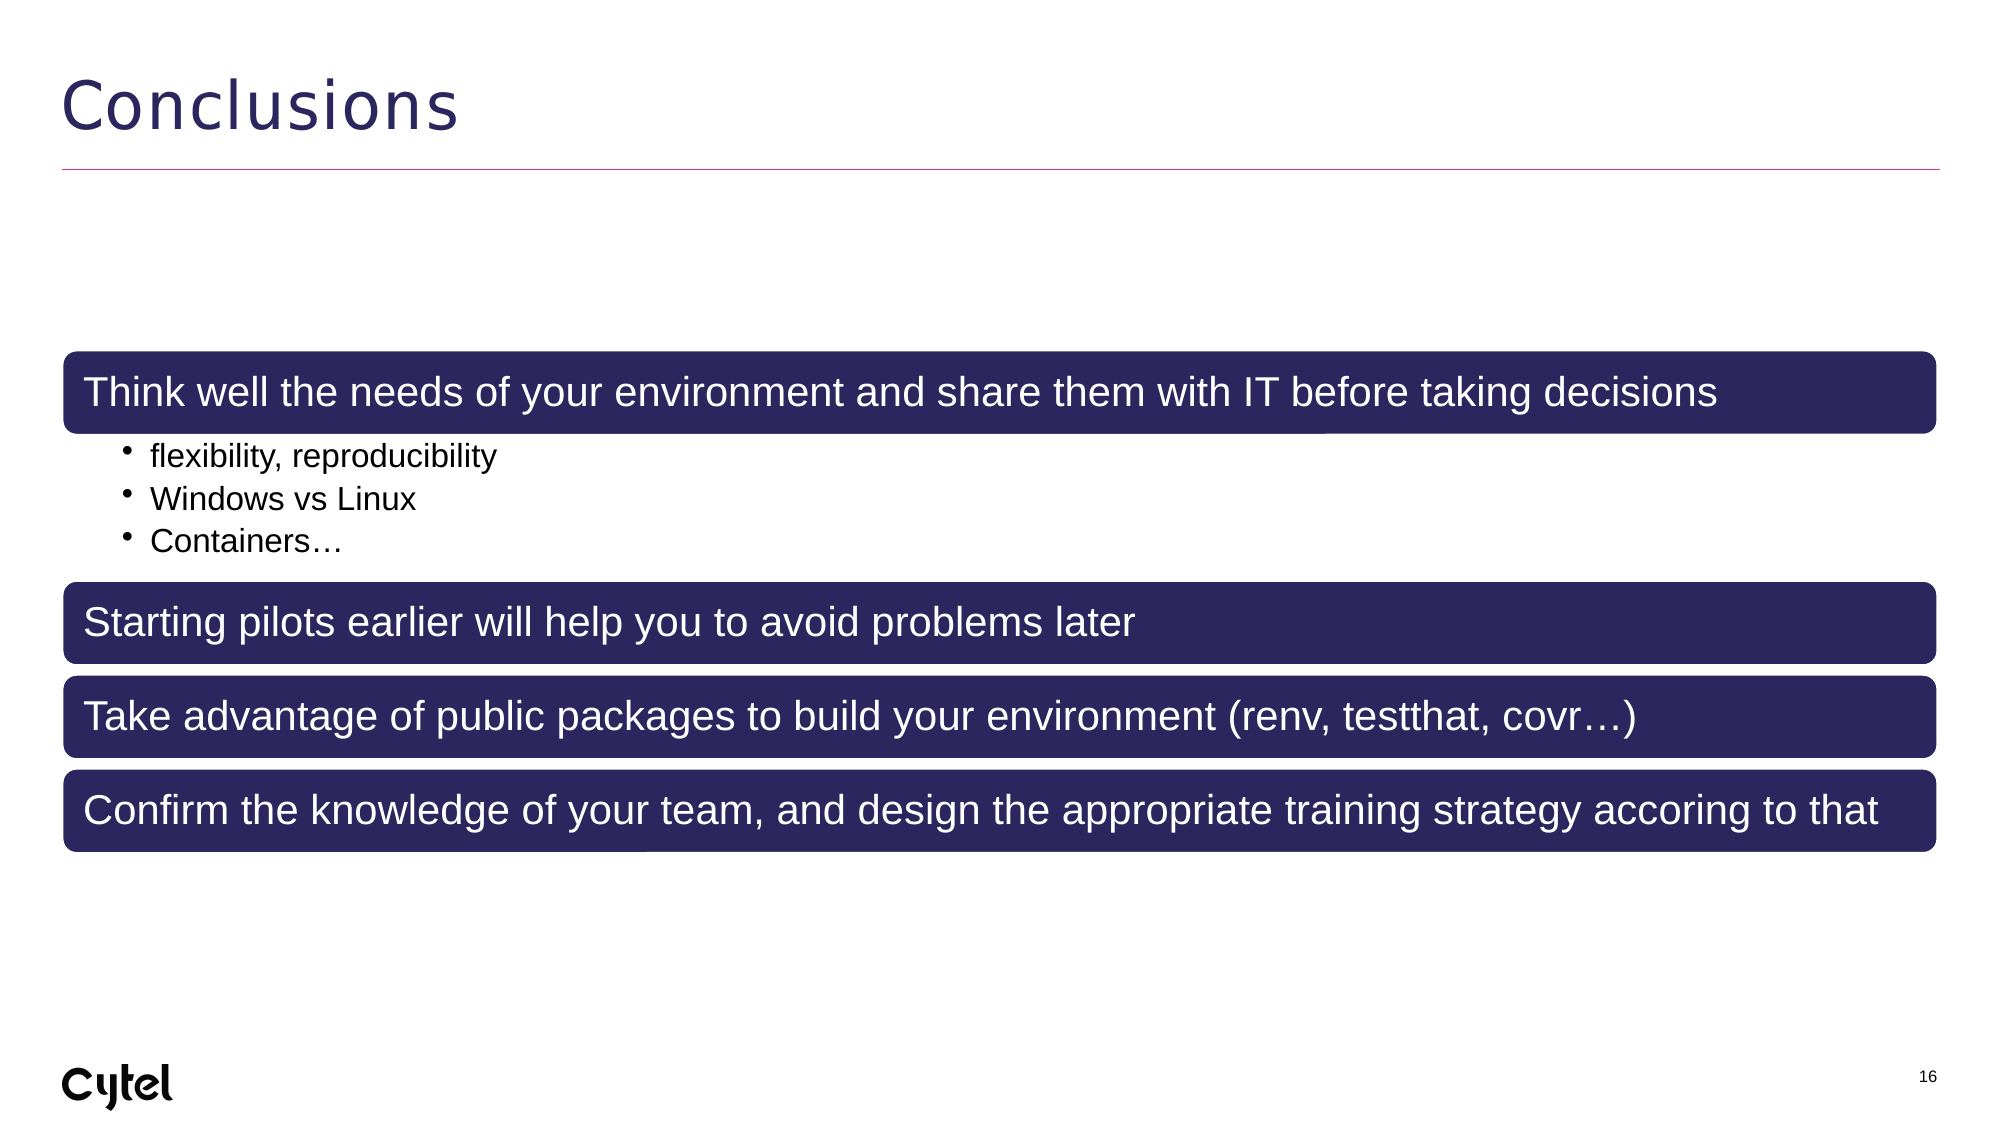

# Conclusions
Think well the needs of your environment and share them with IT before taking decisions
flexibility, reproducibility
Windows vs Linux
Containers…
Starting pilots earlier will help you to avoid problems later
Take advantage of public packages to build your environment (renv, testthat, covr…)
Confirm the knowledge of your team, and design the appropriate training strategy accoring to that
16